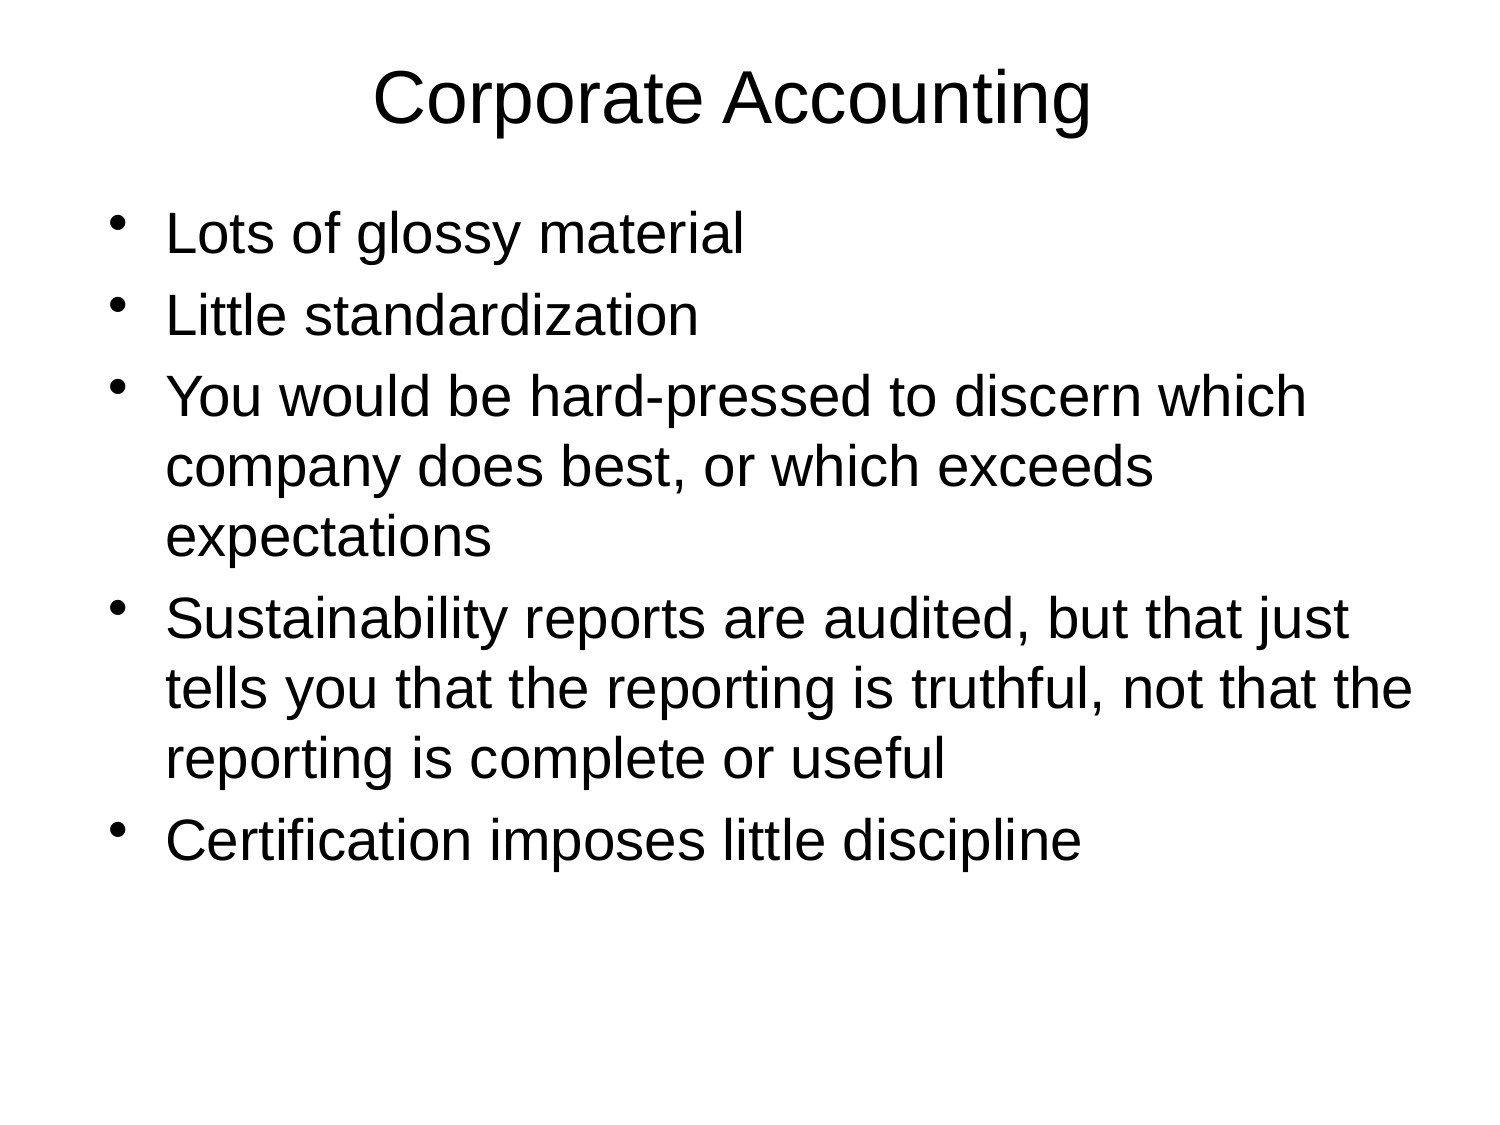

# Corporate Accounting
Lots of glossy material
Little standardization
You would be hard-pressed to discern which company does best, or which exceeds expectations
Sustainability reports are audited, but that just tells you that the reporting is truthful, not that the reporting is complete or useful
Certification imposes little discipline